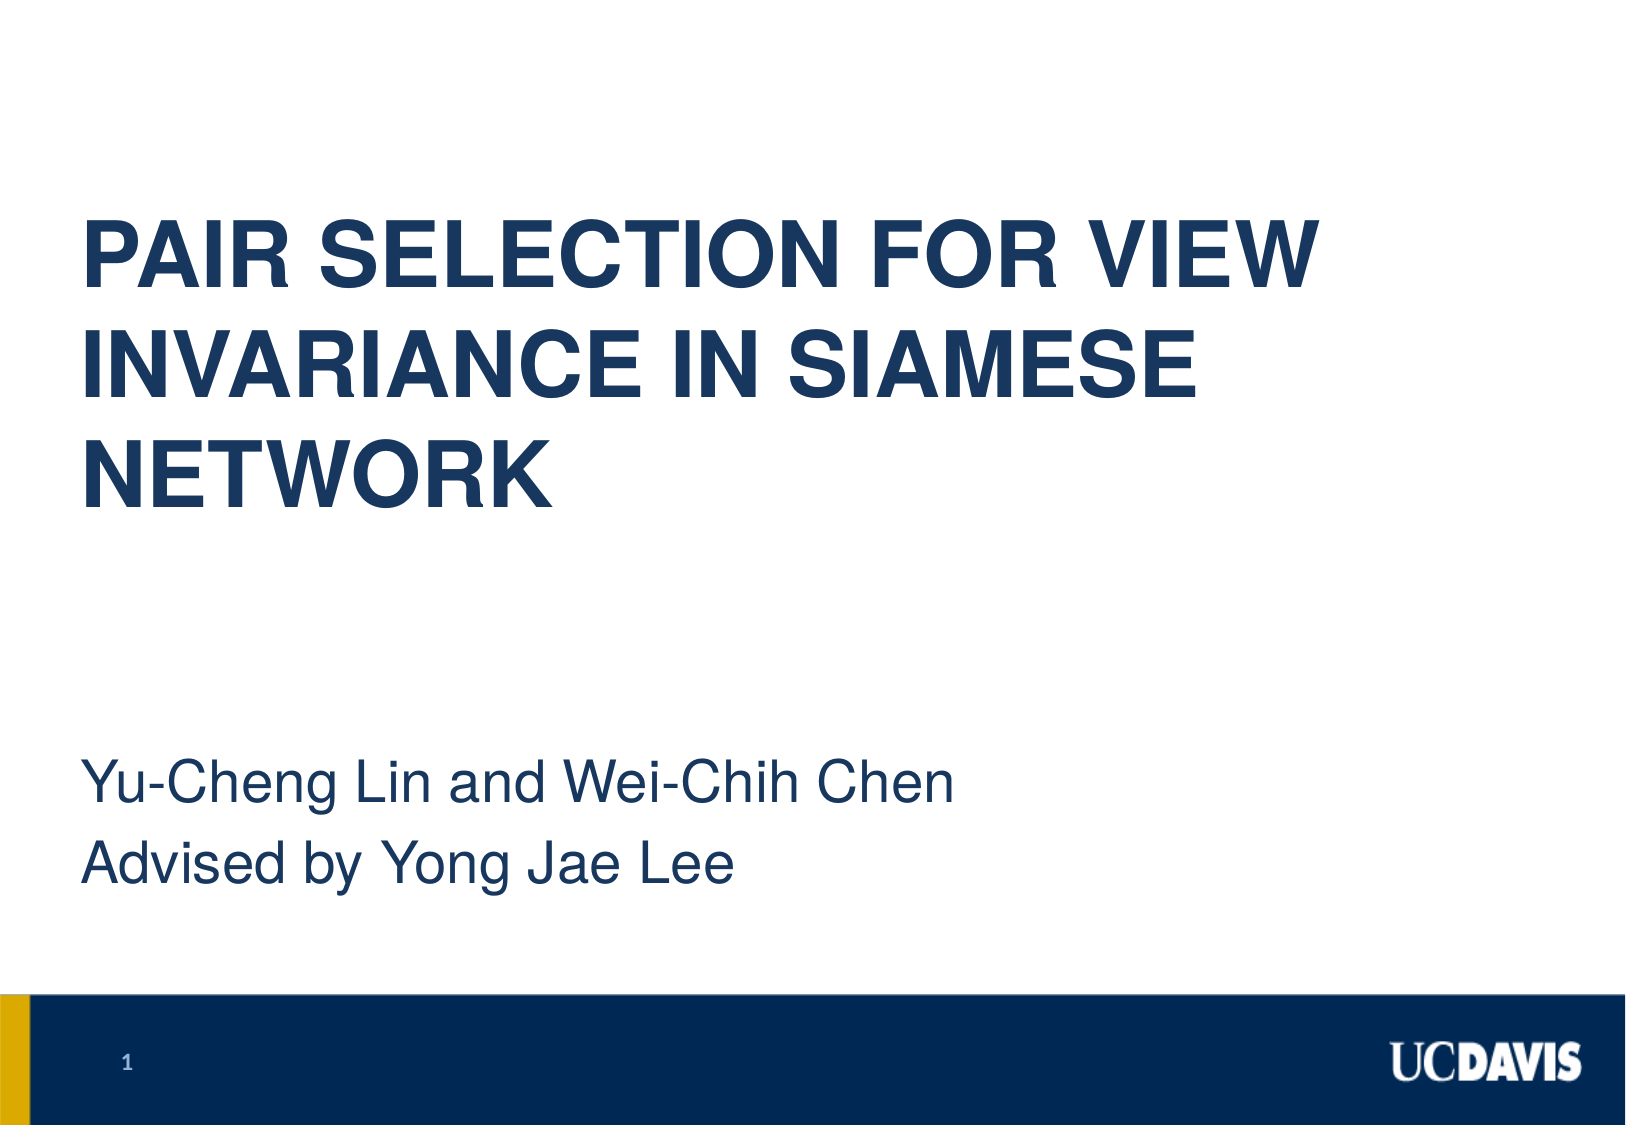

# Pair selection for view invariance in siamese network

Yu-Cheng Lin and Wei-Chih Chen
Advised by Yong Jae Lee
1